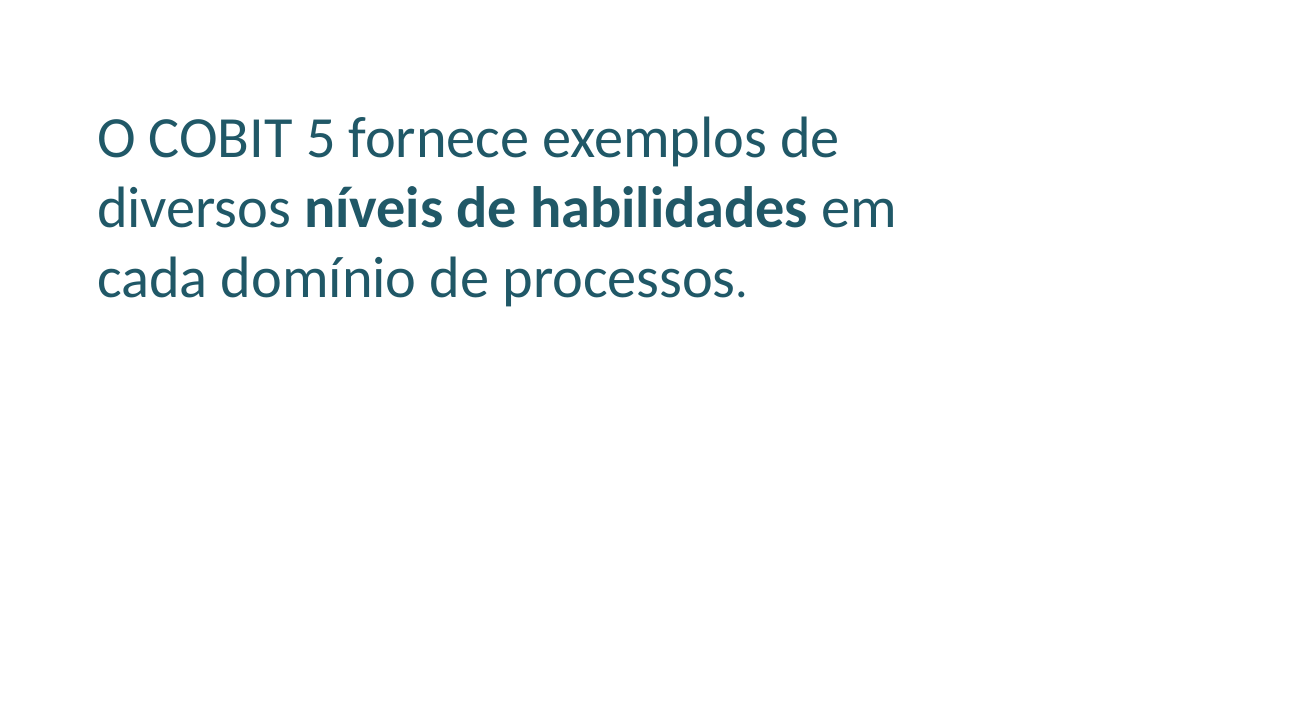

O COBIT 5 fornece exemplos de diversos níveis de habilidades em cada domínio de processos.